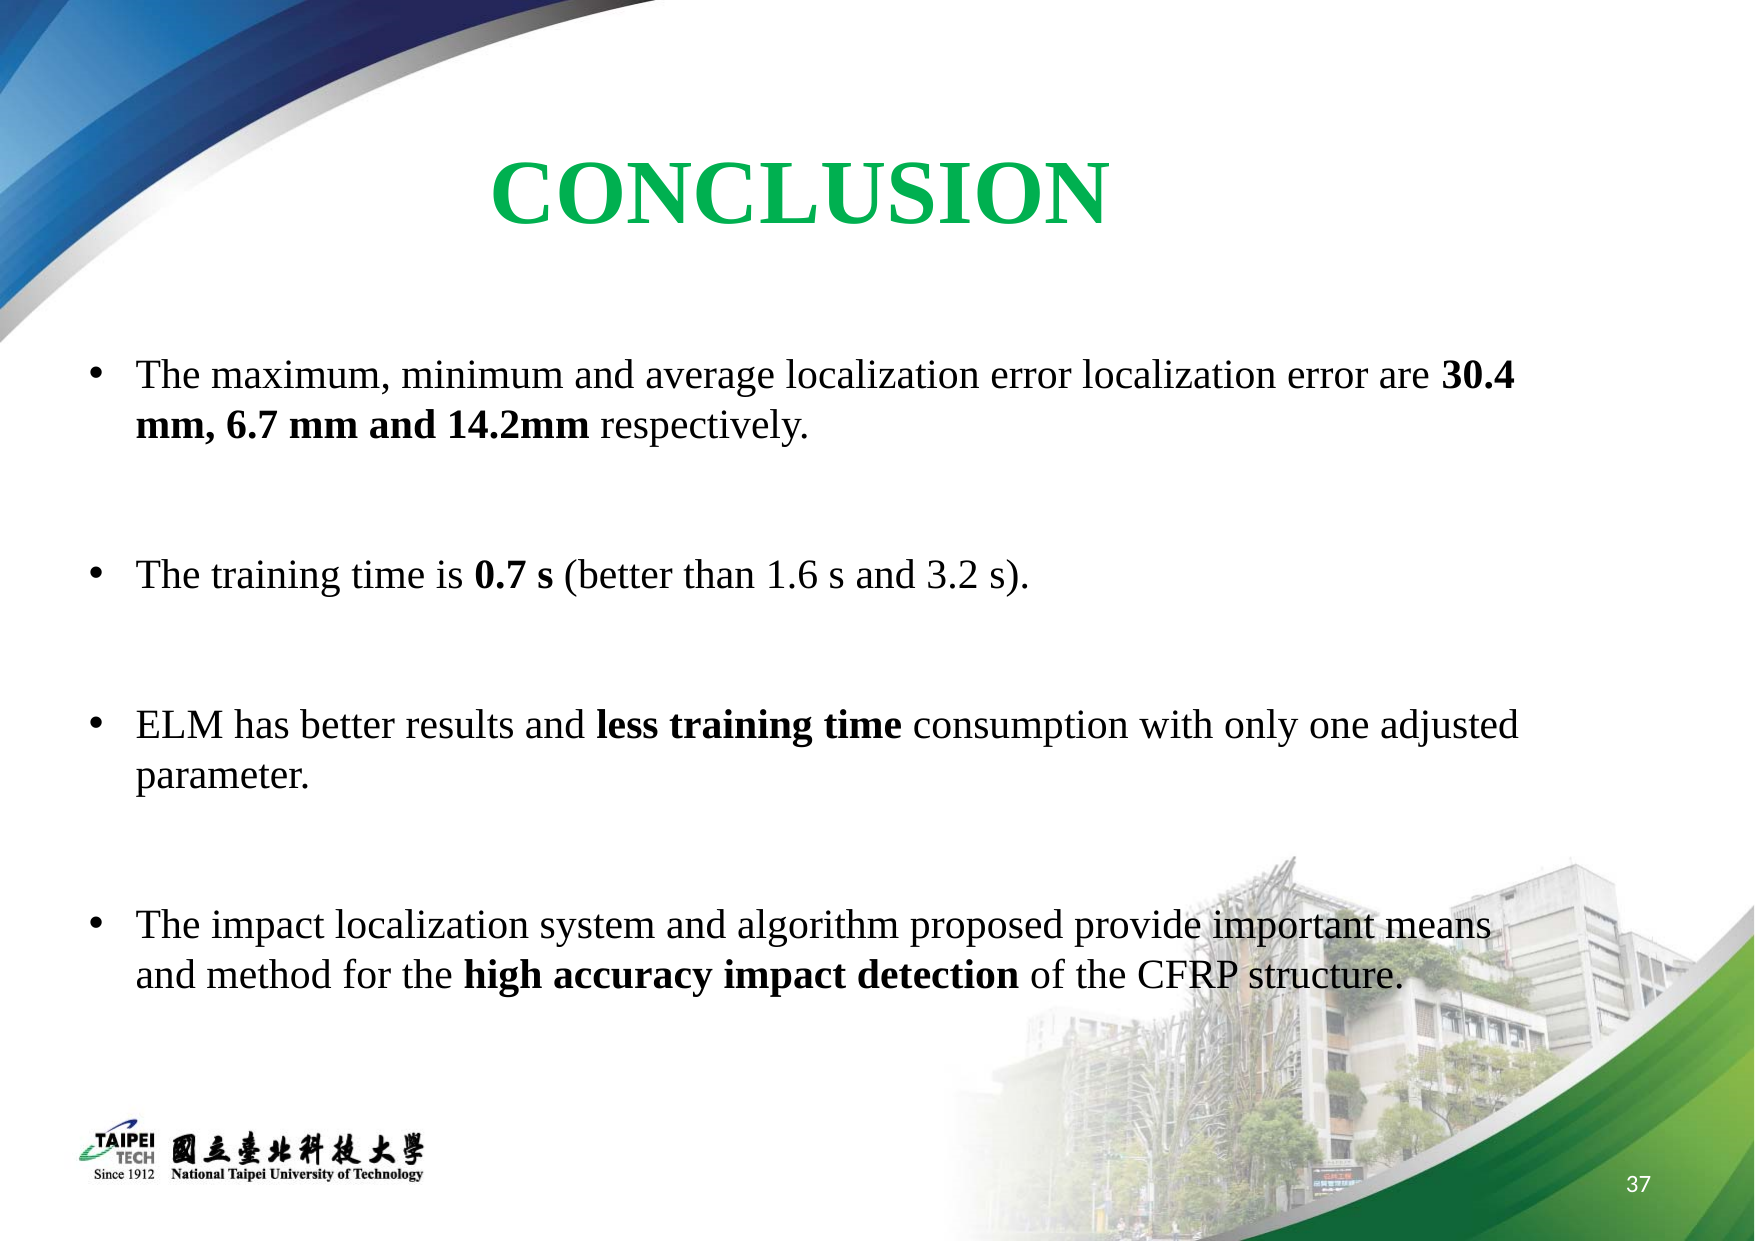

CONCLUSION
The maximum, minimum and average localization error localization error are 30.4 mm, 6.7 mm and 14.2mm respectively.

The training time is 0.7 s (better than 1.6 s and 3.2 s).

ELM has better results and less training time consumption with only one adjusted parameter.

The impact localization system and algorithm proposed provide important means and method for the high accuracy impact detection of the CFRP structure.
37